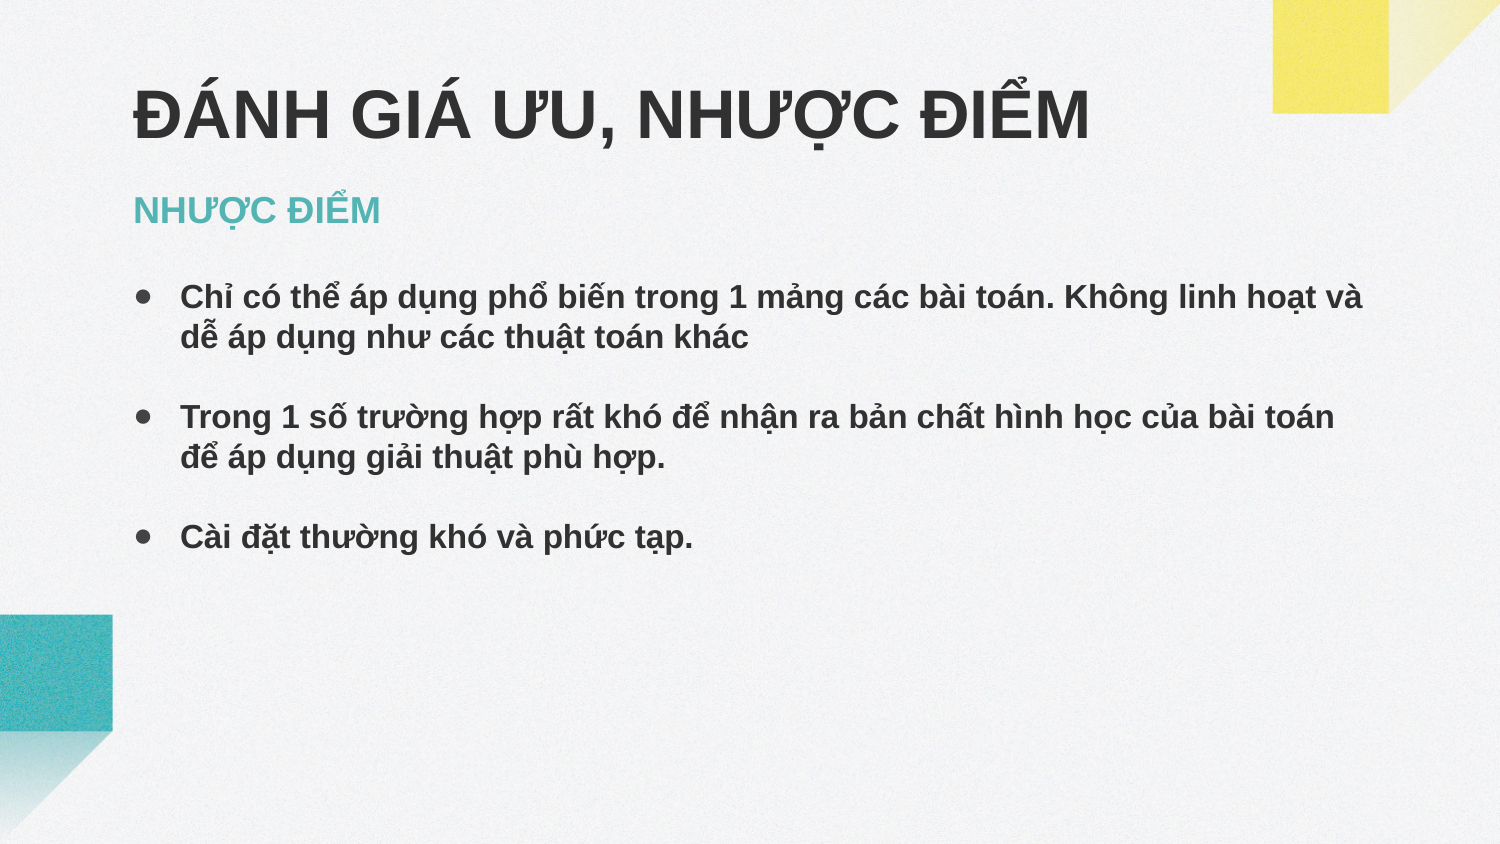

# ĐÁNH GIÁ ƯU, NHƯỢC ĐIỂM
NHƯỢC ĐIỂM
Chỉ có thể áp dụng phổ biến trong 1 mảng các bài toán. Không linh hoạt và dễ áp dụng như các thuật toán khác

Trong 1 số trường hợp rất khó để nhận ra bản chất hình học của bài toán để áp dụng giải thuật phù hợp.

Cài đặt thường khó và phức tạp.